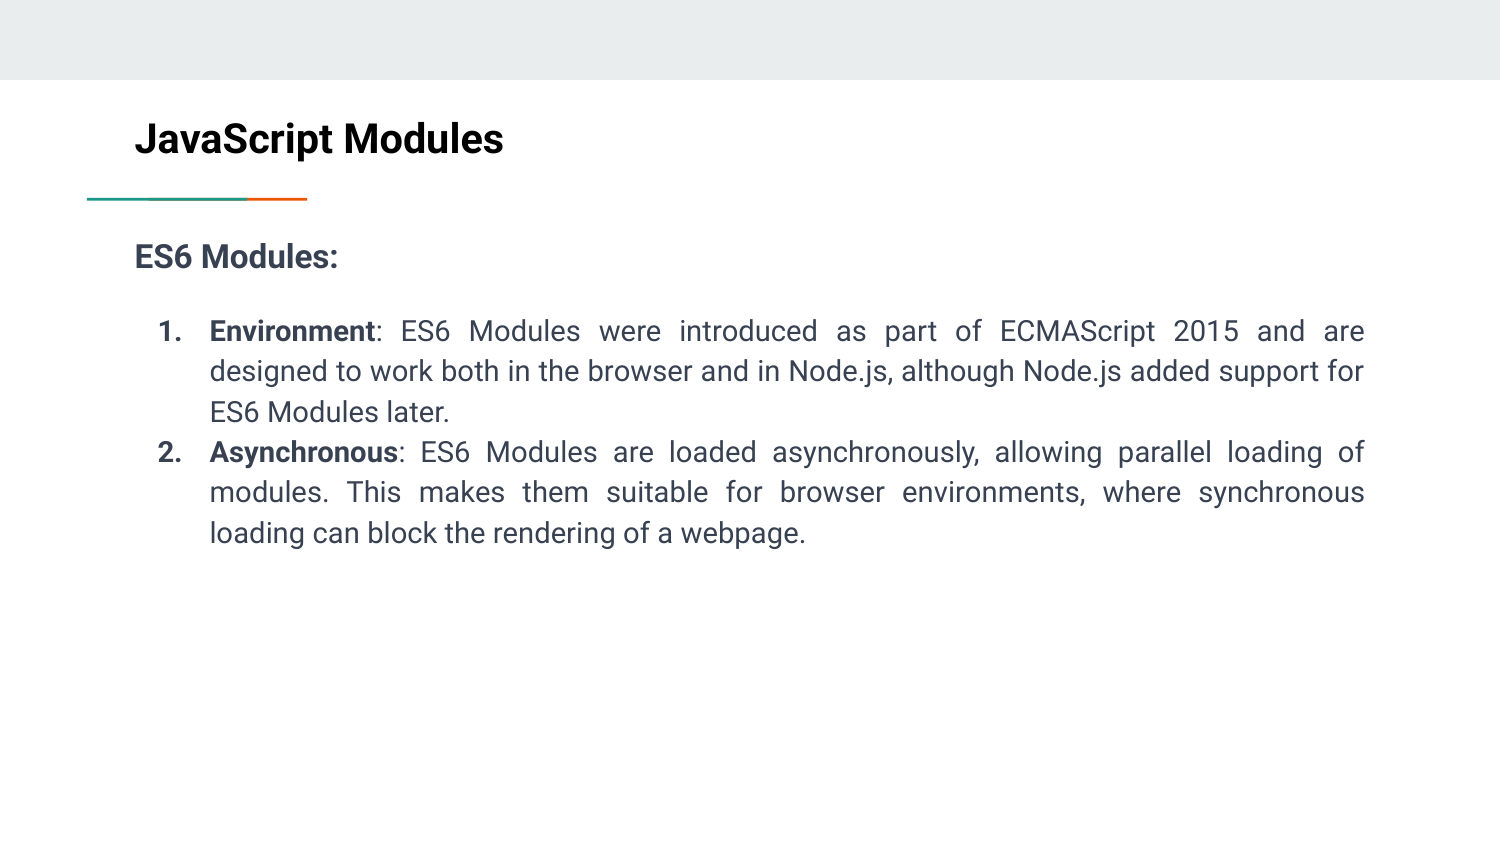

# JavaScript Modules

ES6 Modules:
Environment: ES6 Modules were introduced as part of ECMAScript 2015 and are designed to work both in the browser and in Node.js, although Node.js added support for ES6 Modules later.
Asynchronous: ES6 Modules are loaded asynchronously, allowing parallel loading of modules. This makes them suitable for browser environments, where synchronous loading can block the rendering of a webpage.